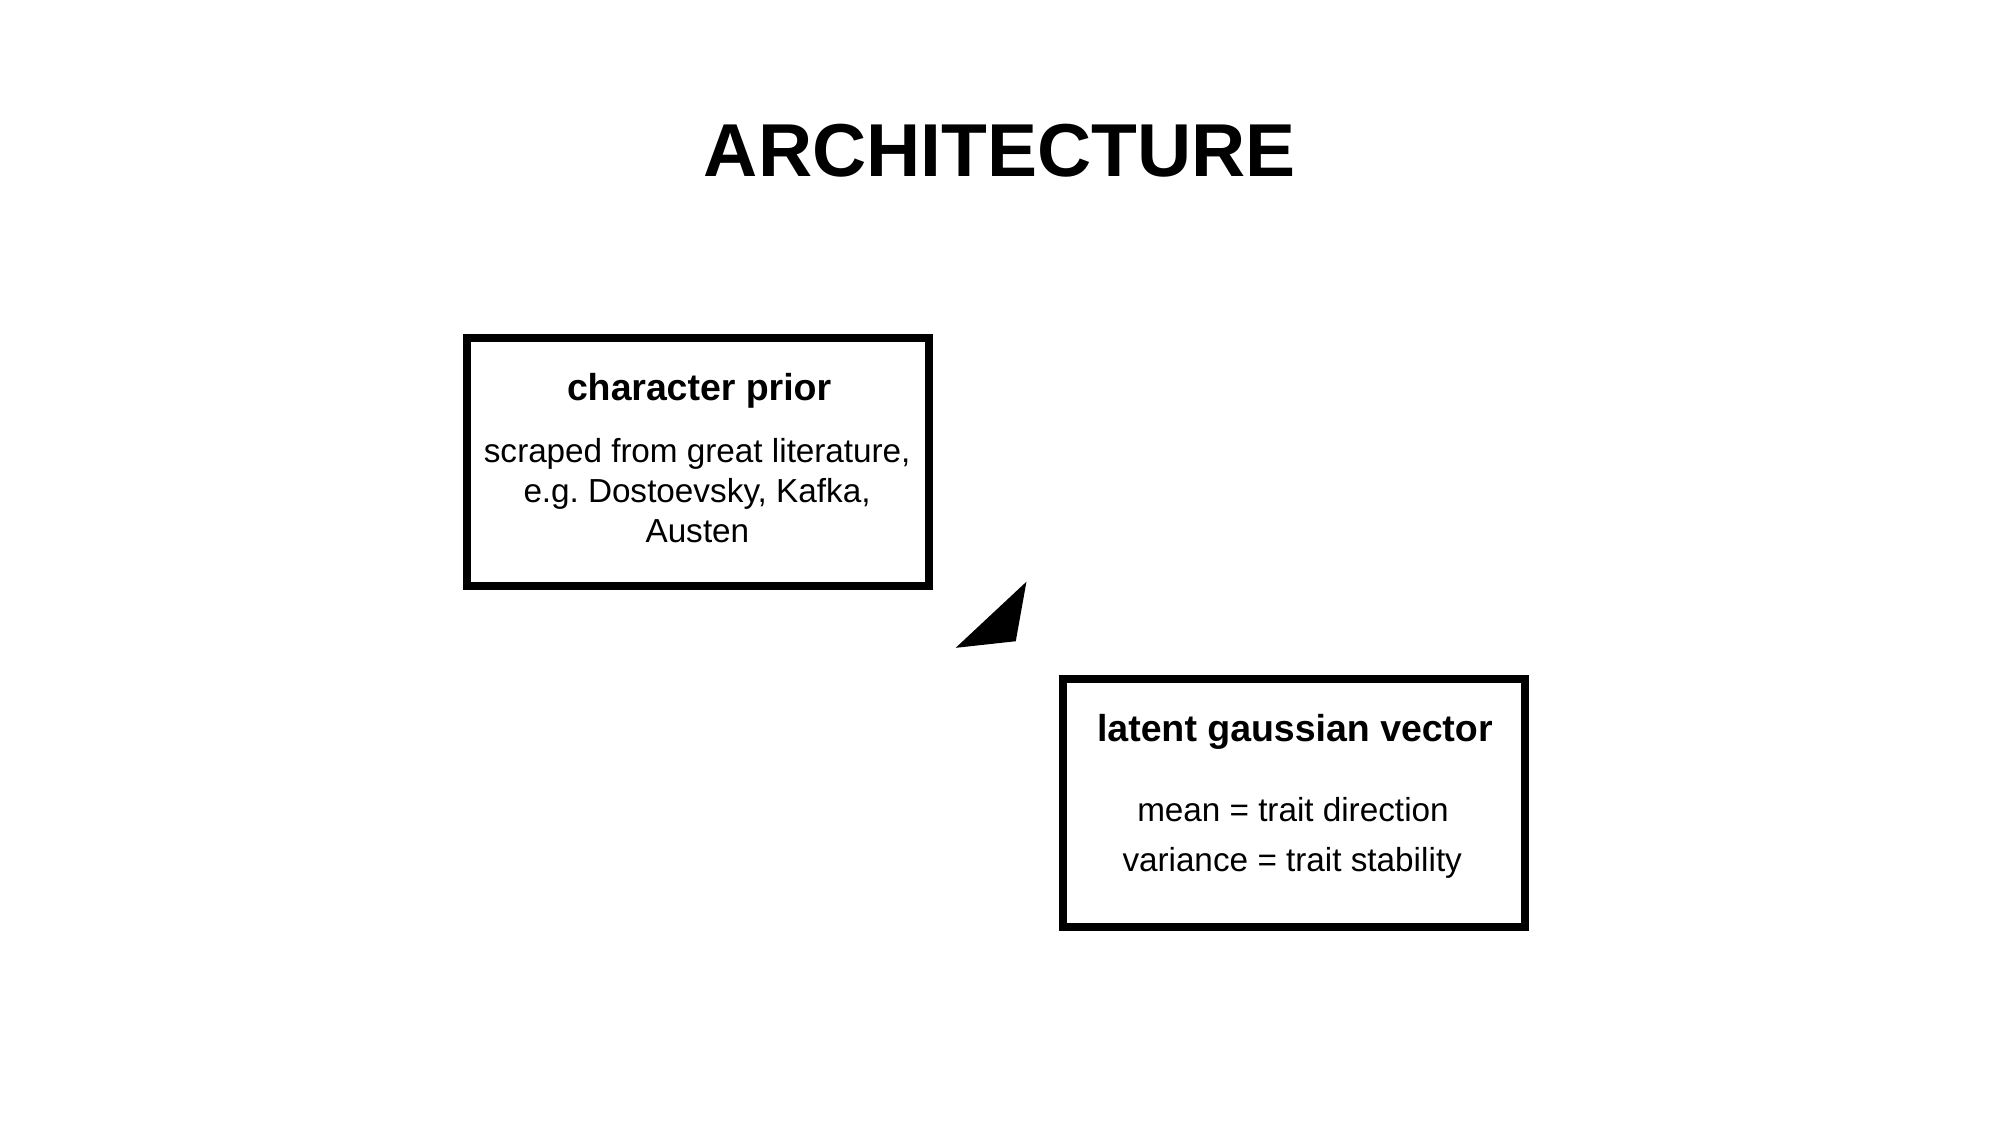

“draw yourself”
ARCHITECTURE

character prior
scraped from great literature, e.g. Dostoevsky, Kafka, Austen

latent gaussian vector
mean = trait direction
variance = trait stability